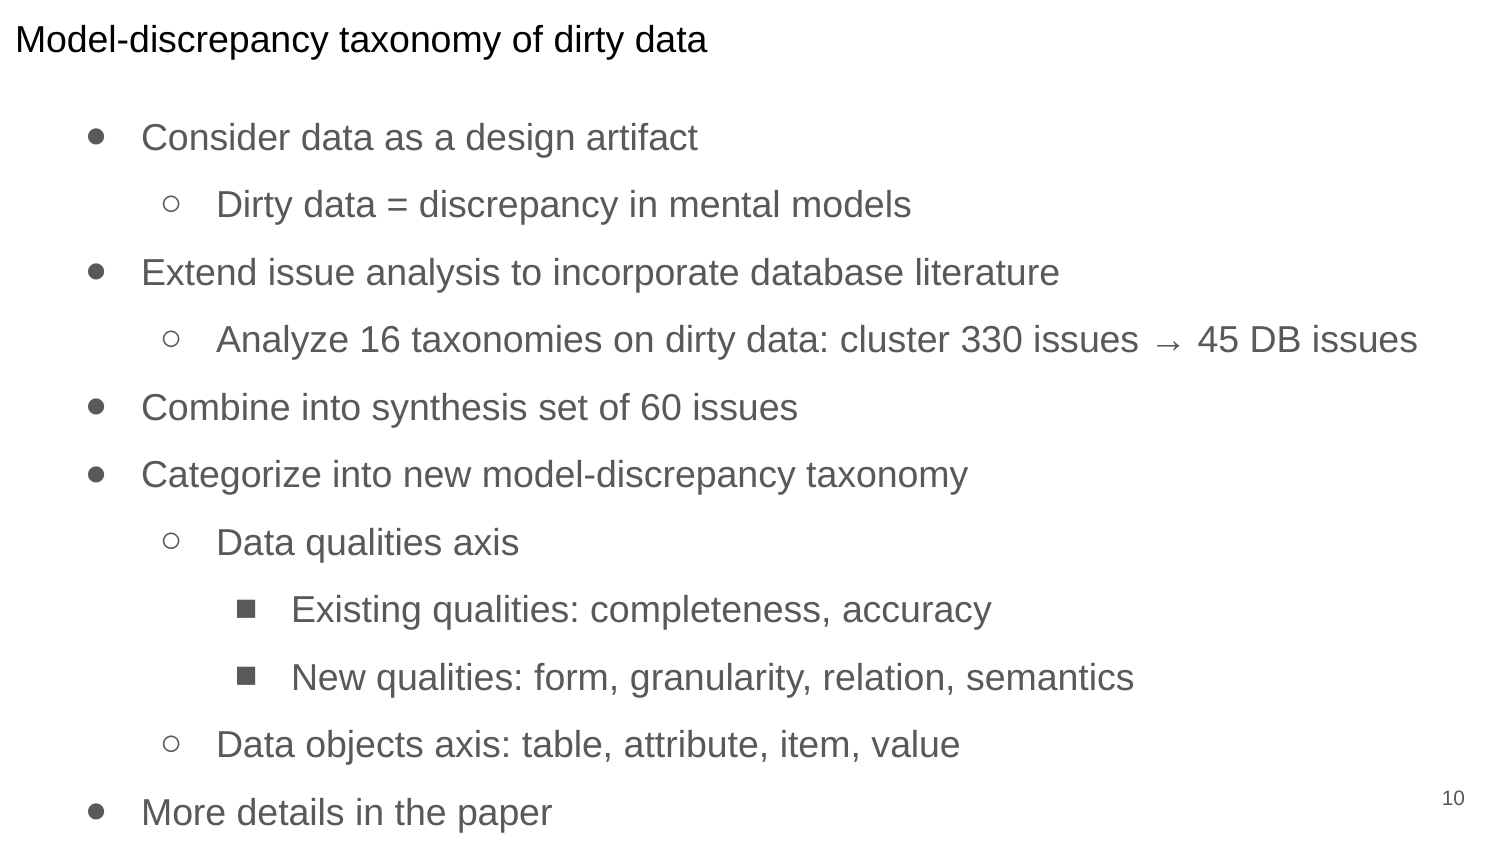

# Model-discrepancy taxonomy of dirty data
Consider data as a design artifact
Dirty data = discrepancy in mental models
Extend issue analysis to incorporate database literature
Analyze 16 taxonomies on dirty data: cluster 330 issues → 45 DB issues
Combine into synthesis set of 60 issues
Categorize into new model-discrepancy taxonomy
Data qualities axis
Existing qualities: completeness, accuracy
New qualities: form, granularity, relation, semantics
Data objects axis: table, attribute, item, value
More details in the paper
10